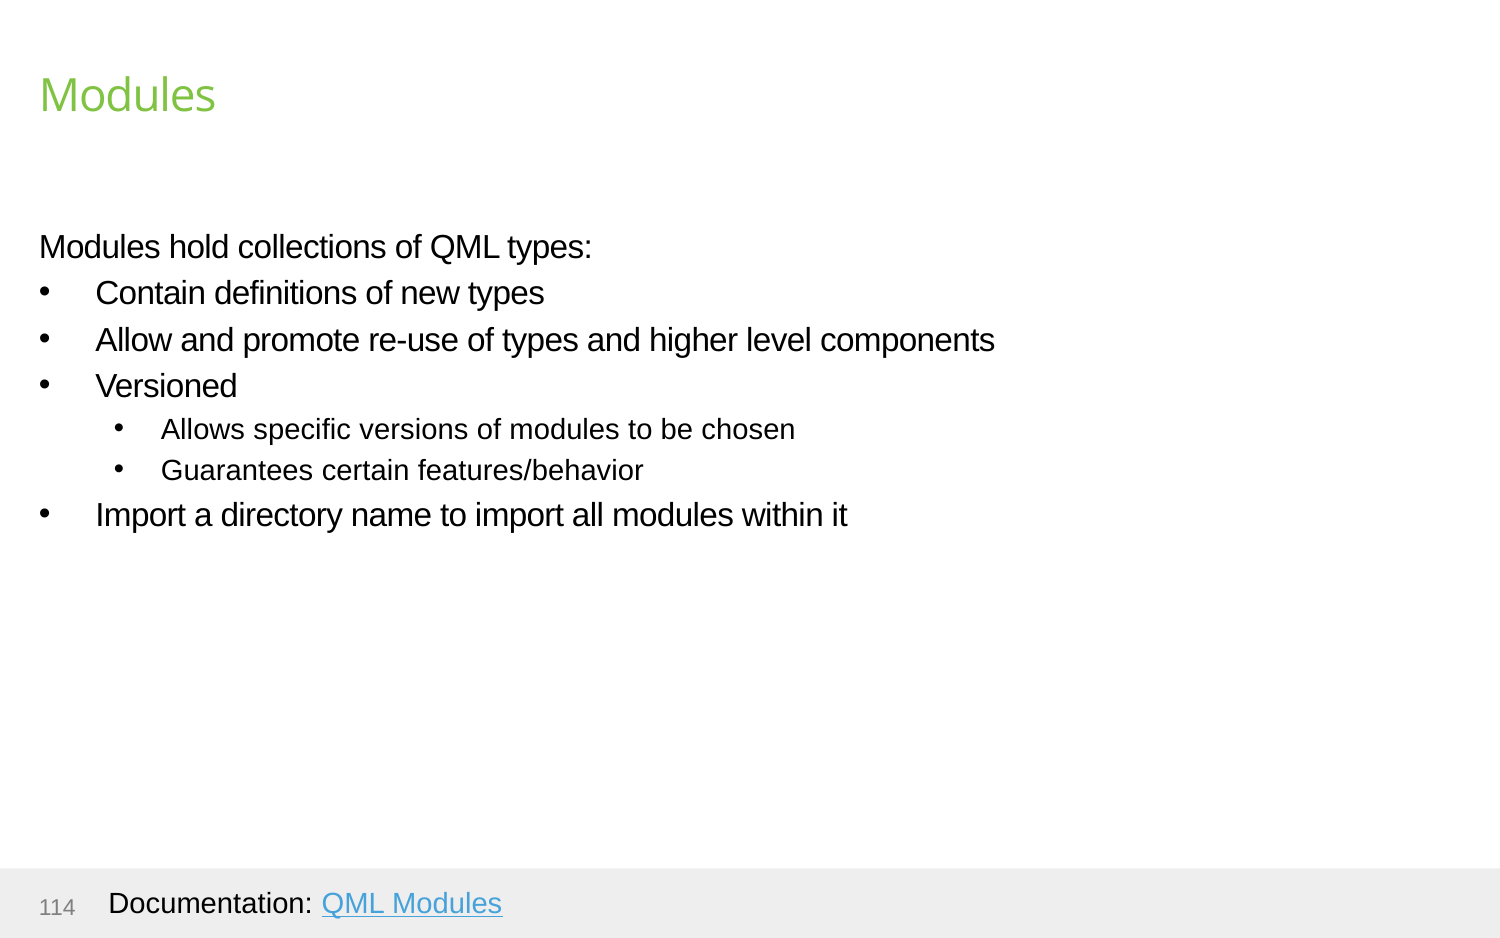

# Modules
Modules hold collections of QML types:
Contain definitions of new types
Allow and promote re-use of types and higher level components
Versioned
Allows specific versions of modules to be chosen
Guarantees certain features/behavior
Import a directory name to import all modules within it
114
Documentation: QML Modules